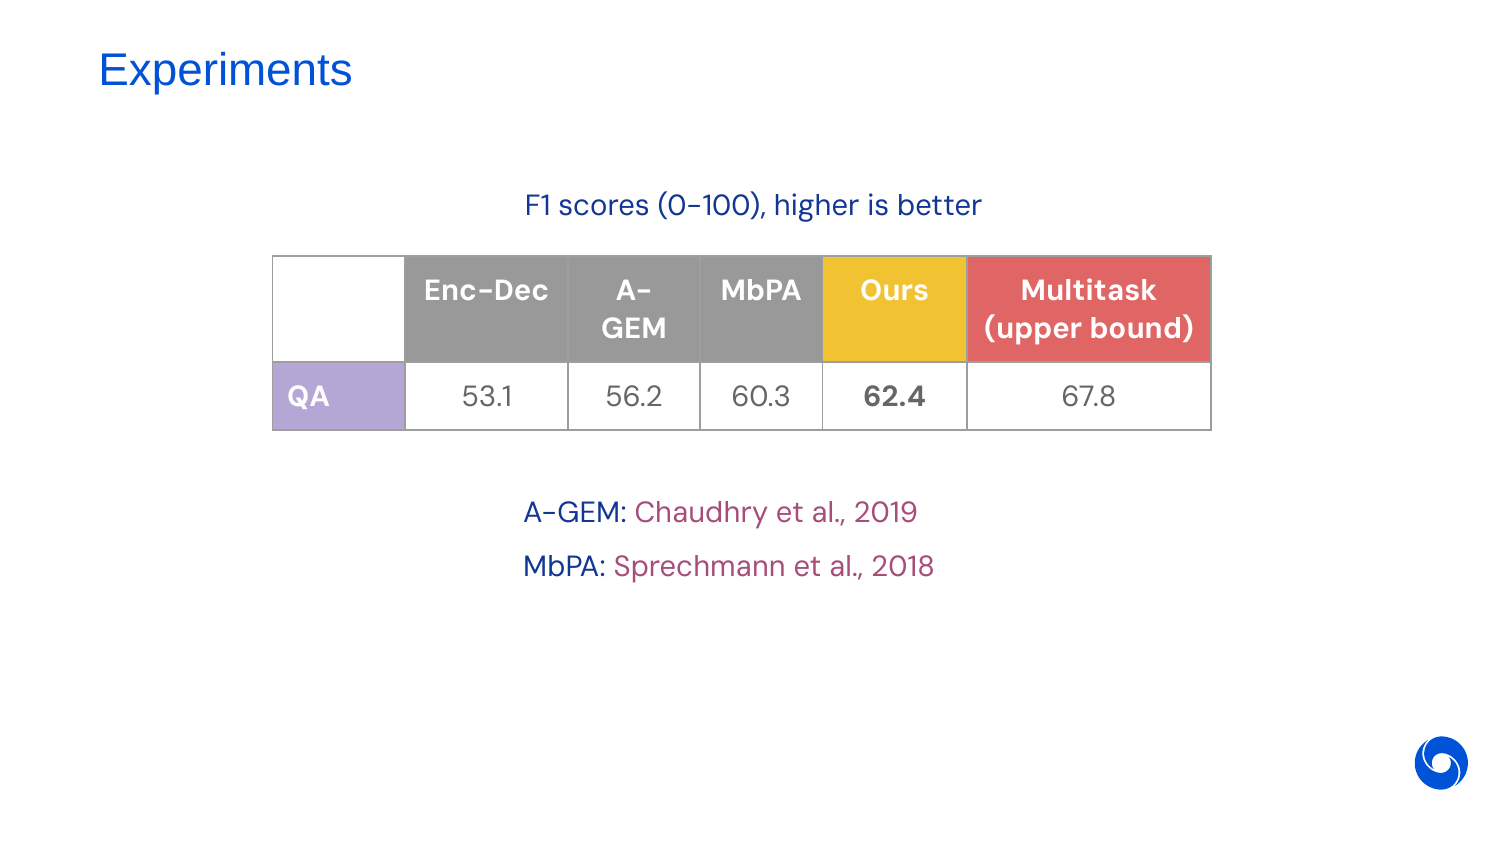

# Experiments
F1 scores (0-100), higher is better
| F1 | Enc-Dec | A-GEM | MbPA | Ours | Multitask (upper bound) |
| --- | --- | --- | --- | --- | --- |
| QA | 53.1 | 56.2 | 60.3 | 62.4 | 67.8 |
A-GEM: Chaudhry et al., 2019
MbPA: Sprechmann et al., 2018